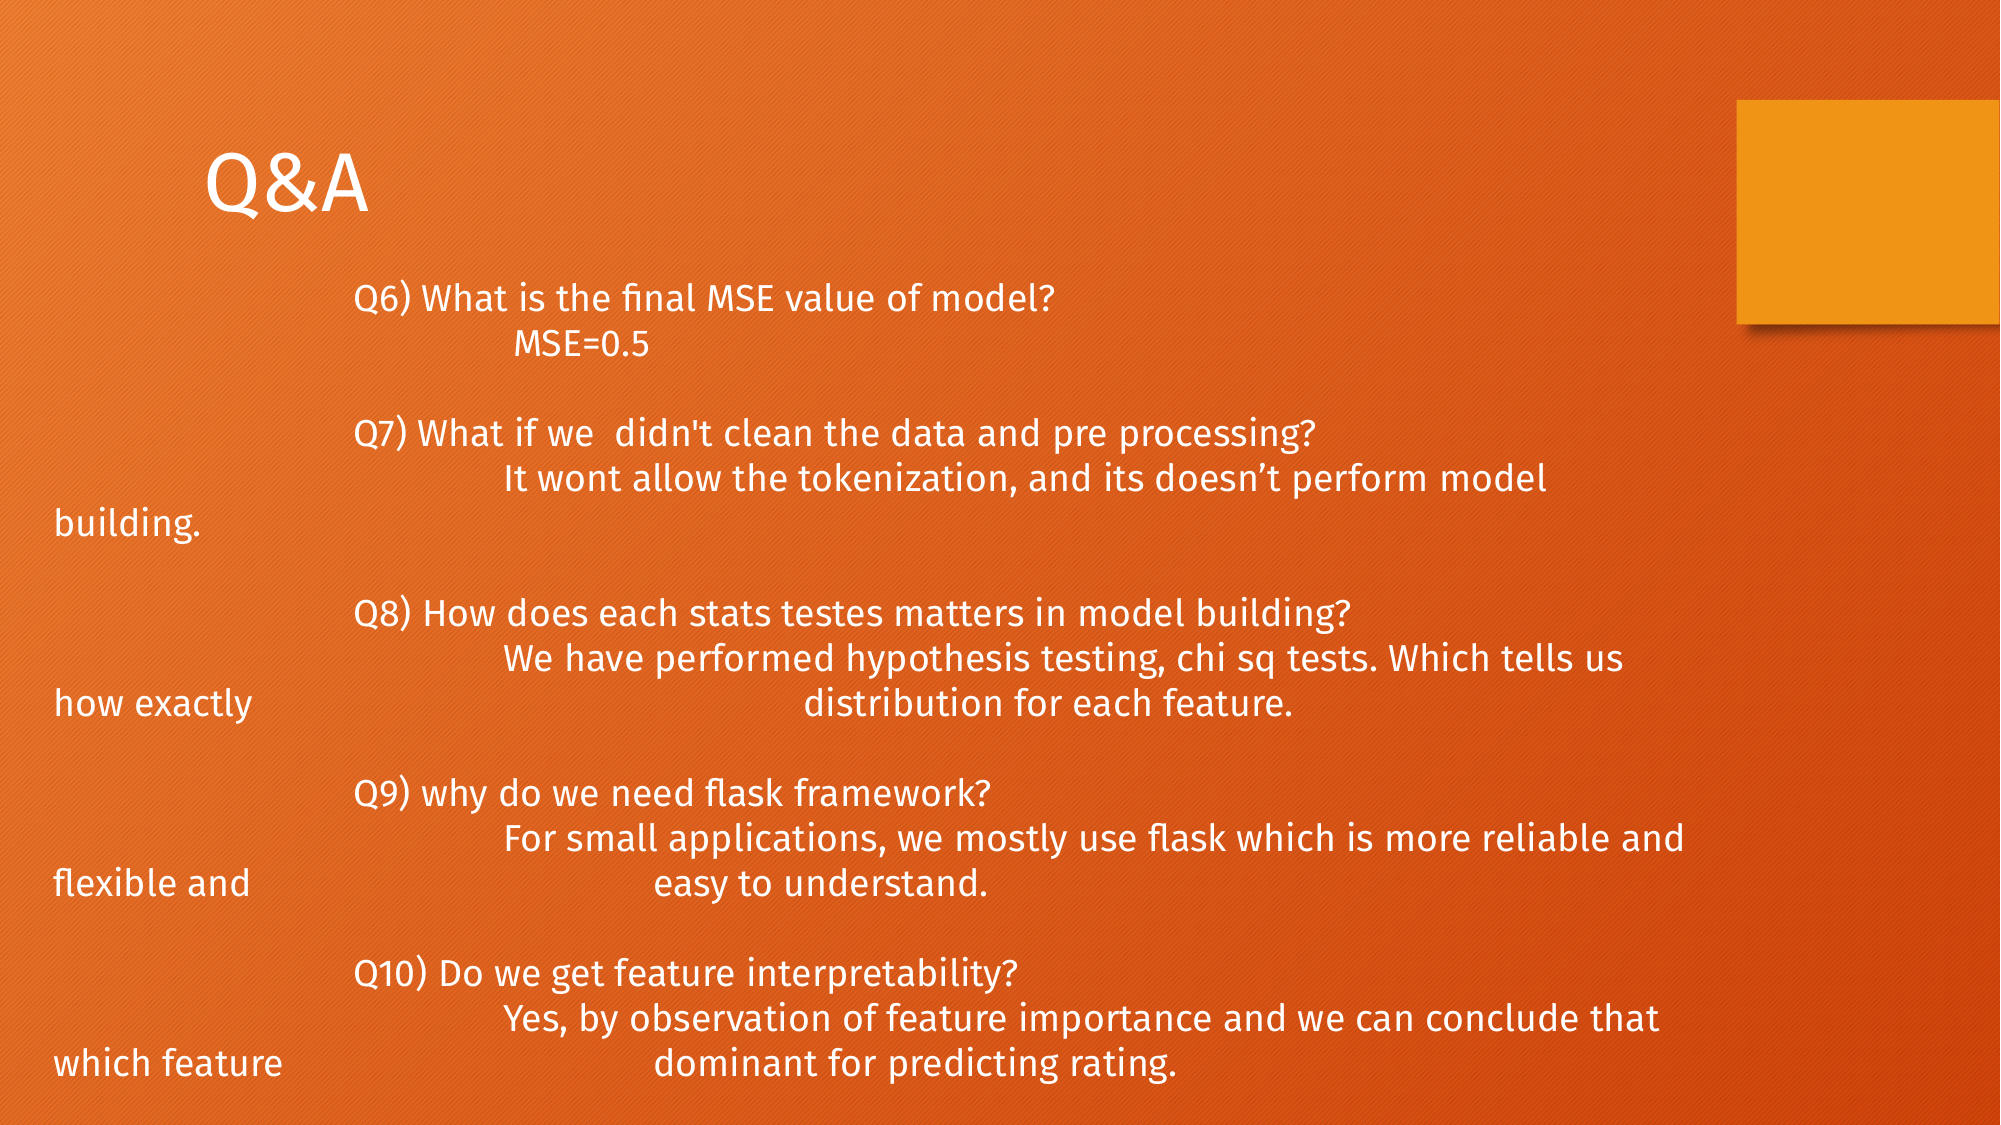

Q&A

		Q6) What is the final MSE value of model?
			 MSE=0.5

		Q7) What if we  didn't clean the data and pre processing?
			It wont allow the tokenization, and its doesn’t perform model building.

		Q8) How does each stats testes matters in model building?
			We have performed hypothesis testing, chi sq tests. Which tells us how exactly 				distribution for each feature.

		Q9) why do we need flask framework?
			For small applications, we mostly use flask which is more reliable and flexible and 			easy to understand.

		Q10) Do we get feature interpretability?
			Yes, by observation of feature importance and we can conclude that which feature 			dominant for predicting rating.